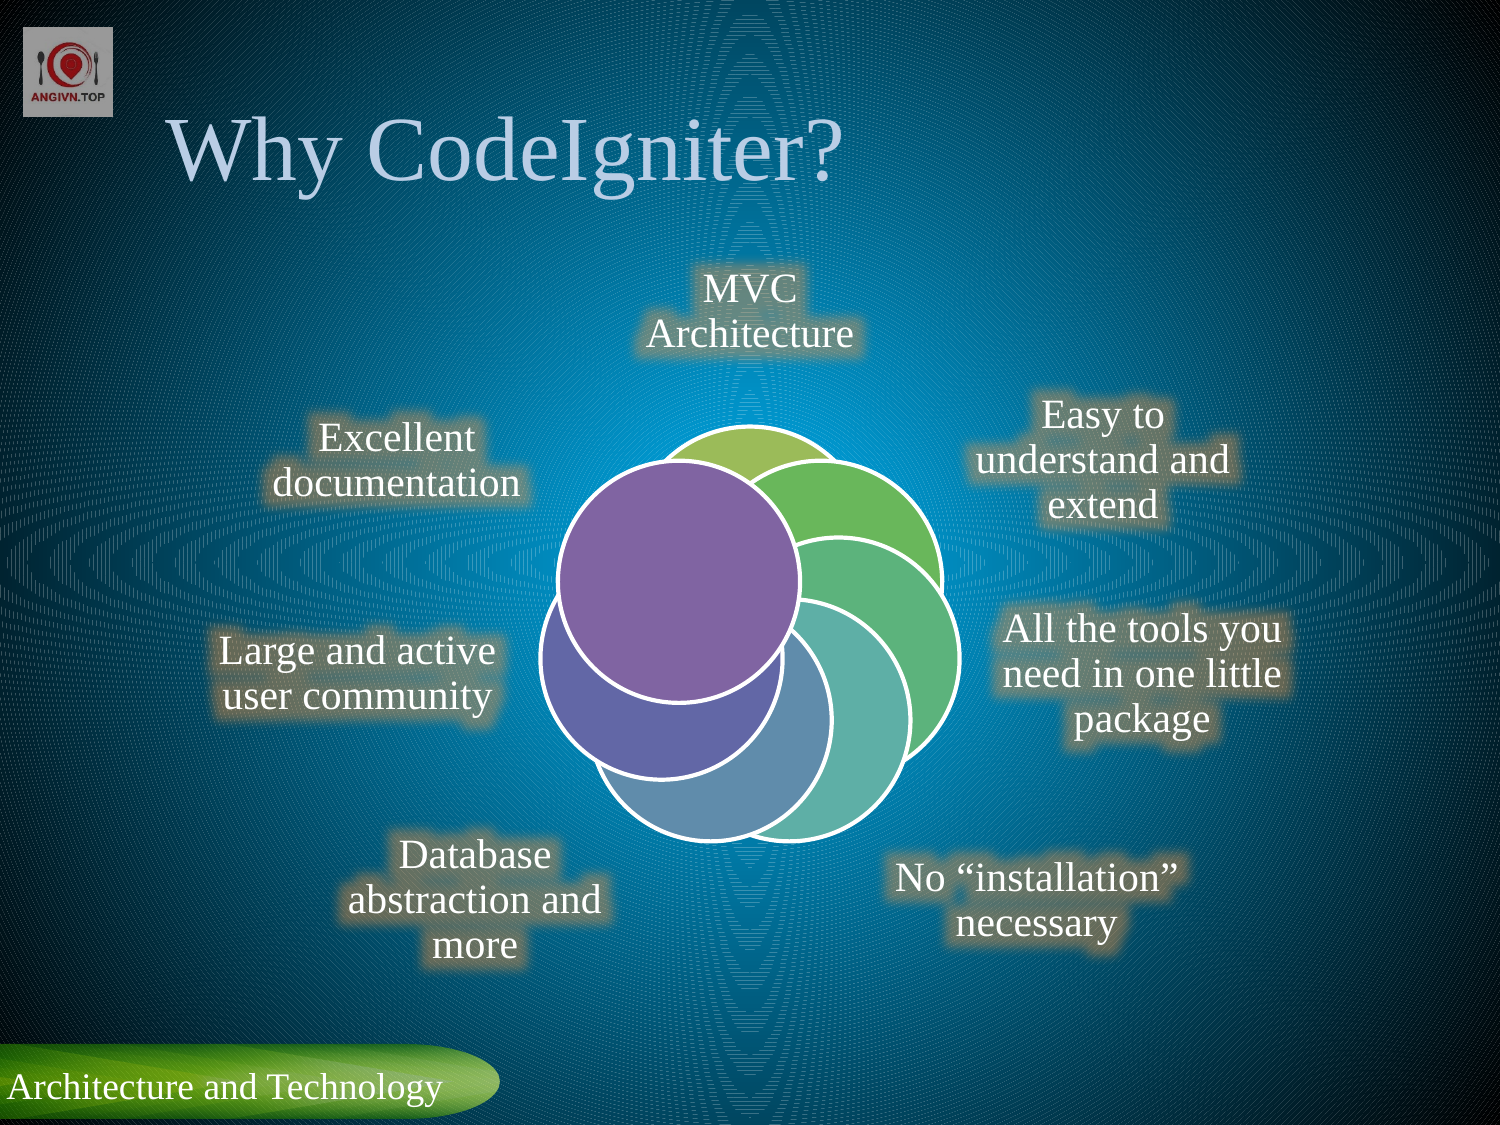

# Why CodeIgniter?
MVC Architecture
Excellent documentation
Easy to understand and extend

Large and active user community
All the tools you need in one little package

Database abstraction and more
No “installation” necessary
    Architecture and Technology